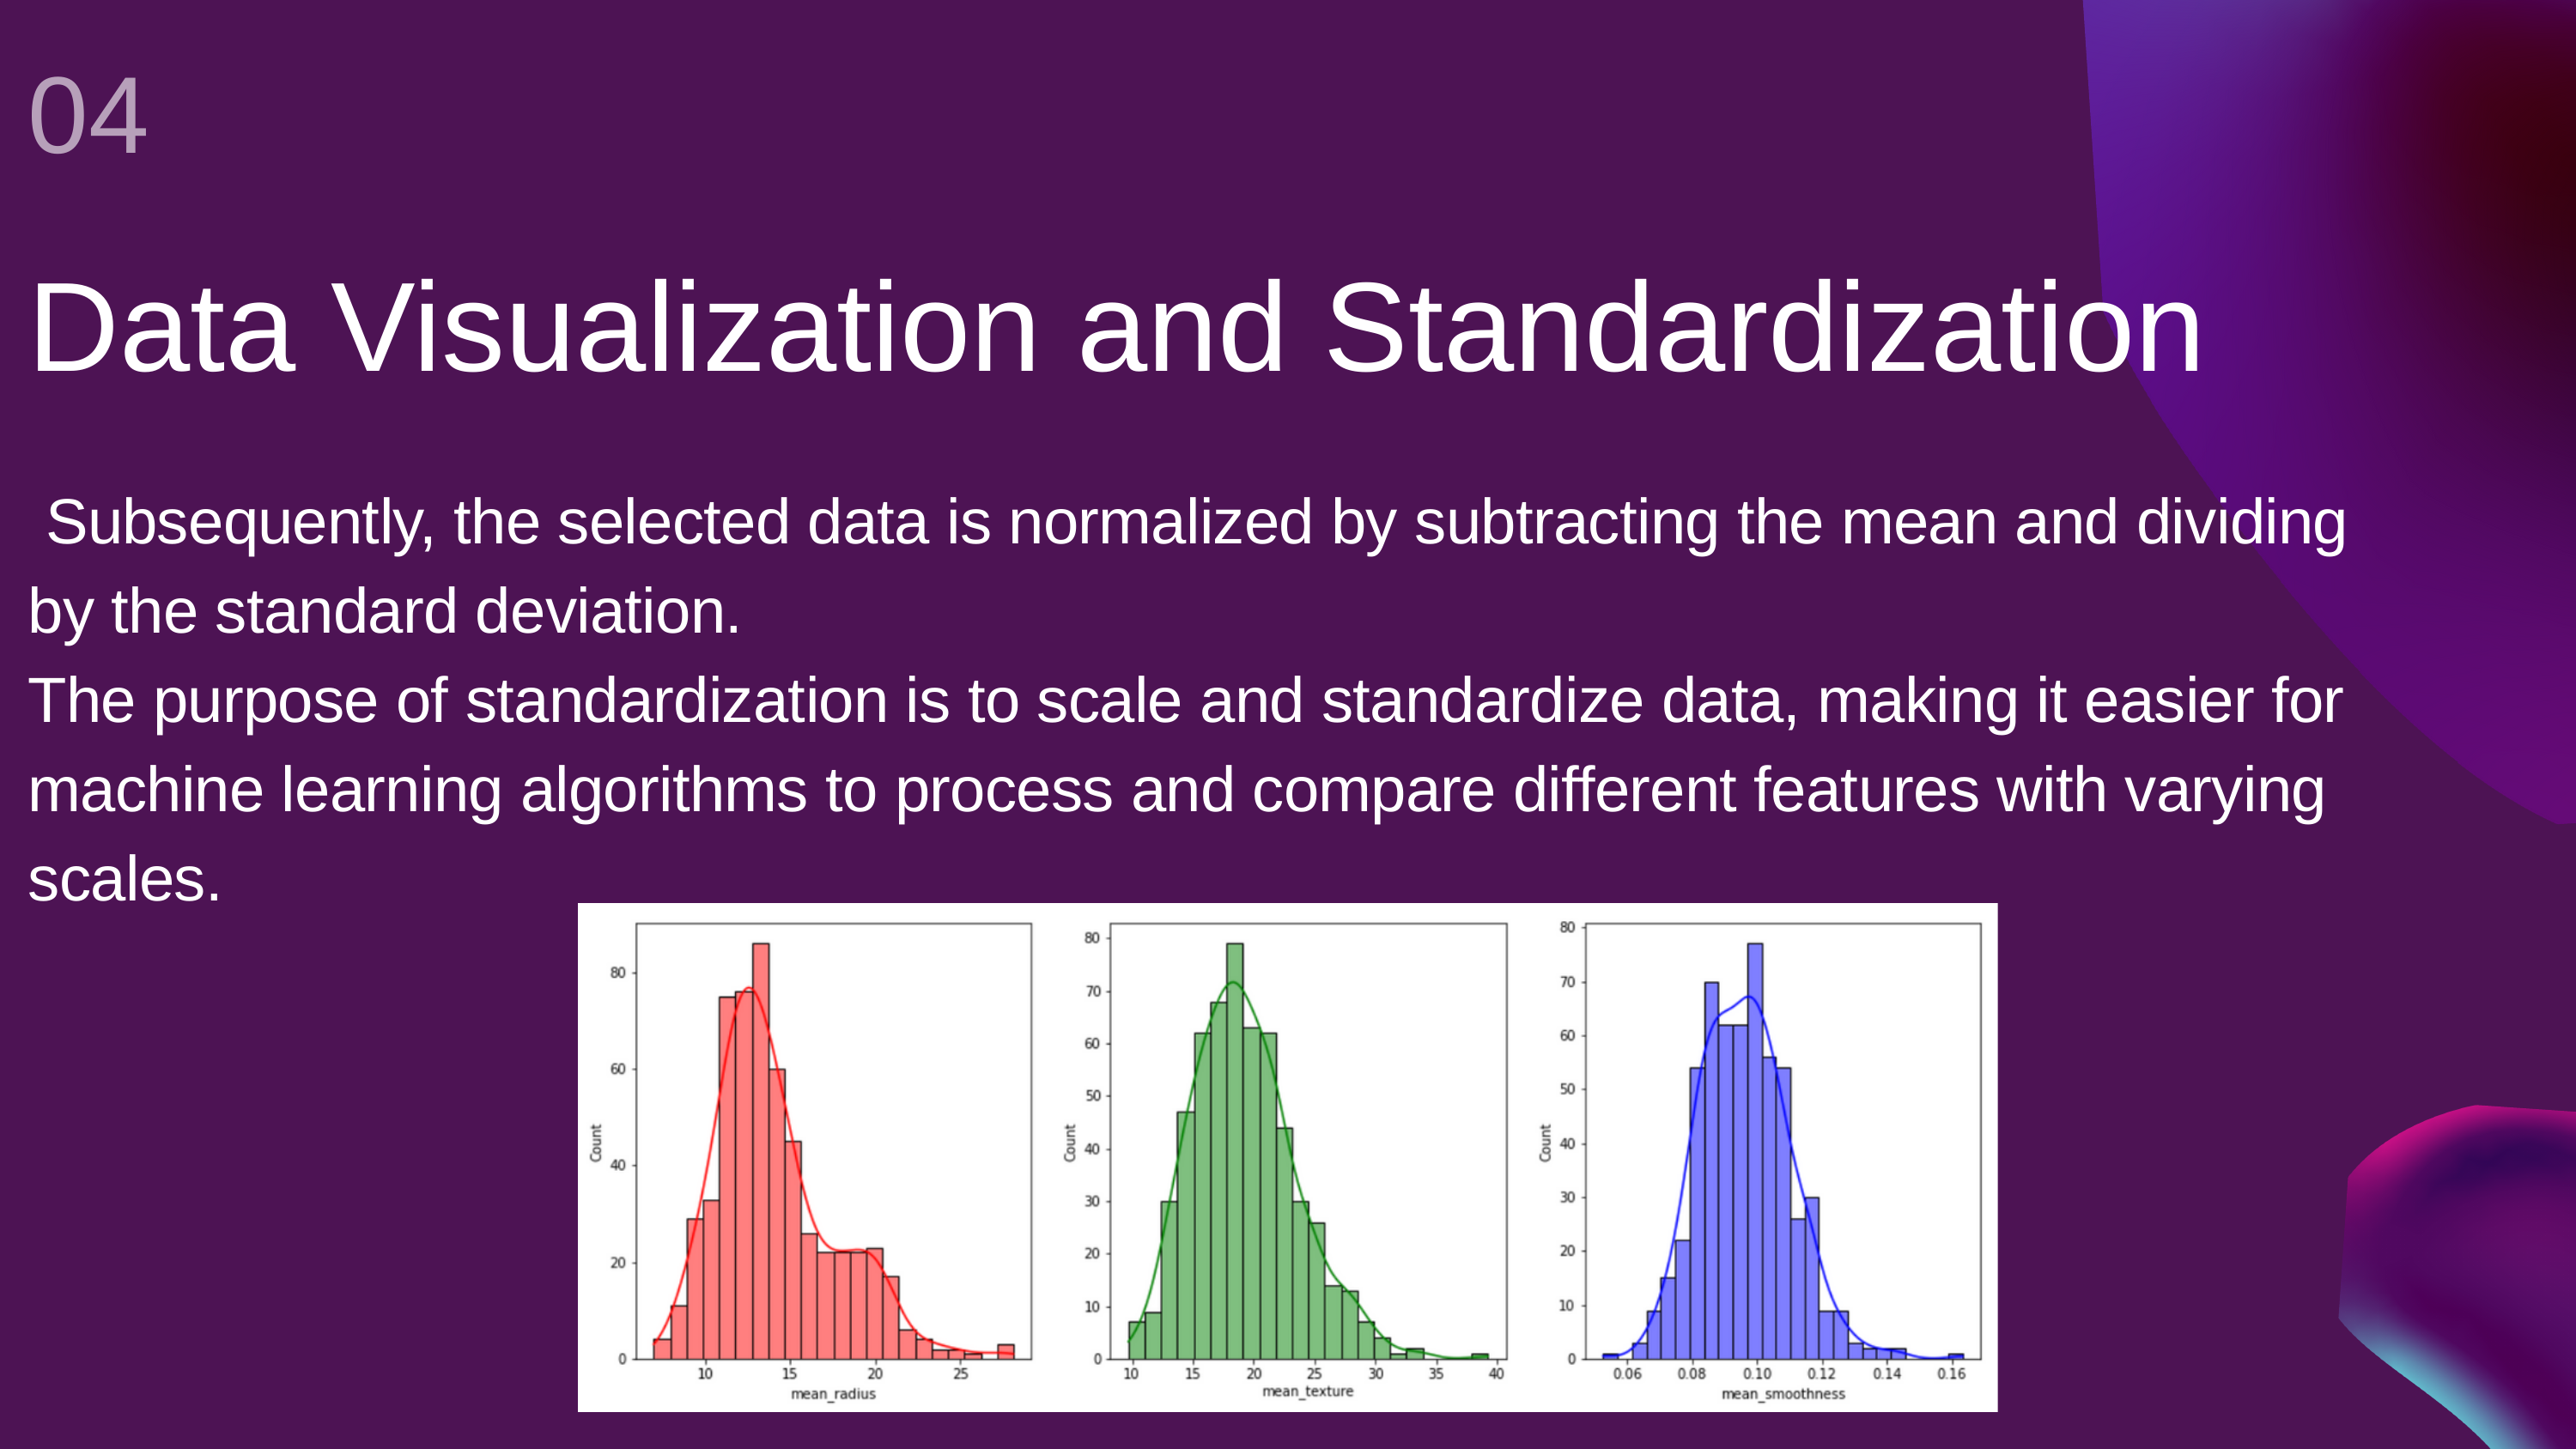

04
Data Visualization and Standardization
 Subsequently, the selected data is normalized by subtracting the mean and dividing by the standard deviation.
The purpose of standardization is to scale and standardize data, making it easier for machine learning algorithms to process and compare different features with varying scales.